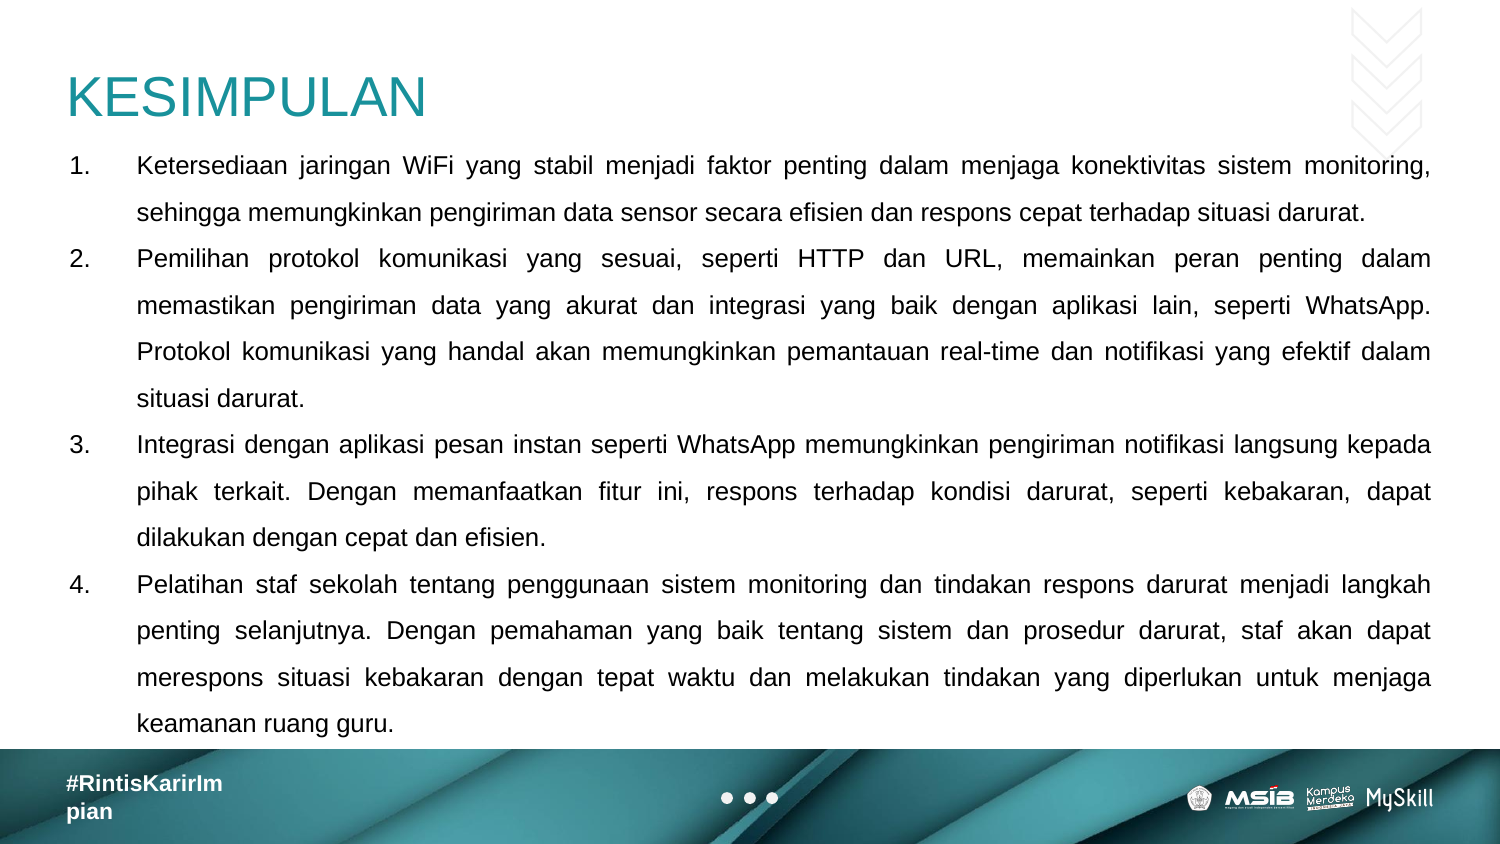

# KESIMPULAN
Ketersediaan jaringan WiFi yang stabil menjadi faktor penting dalam menjaga konektivitas sistem monitoring, sehingga memungkinkan pengiriman data sensor secara efisien dan respons cepat terhadap situasi darurat.
Pemilihan protokol komunikasi yang sesuai, seperti HTTP dan URL, memainkan peran penting dalam memastikan pengiriman data yang akurat dan integrasi yang baik dengan aplikasi lain, seperti WhatsApp. Protokol komunikasi yang handal akan memungkinkan pemantauan real-time dan notifikasi yang efektif dalam situasi darurat.
Integrasi dengan aplikasi pesan instan seperti WhatsApp memungkinkan pengiriman notifikasi langsung kepada pihak terkait. Dengan memanfaatkan fitur ini, respons terhadap kondisi darurat, seperti kebakaran, dapat dilakukan dengan cepat dan efisien.
Pelatihan staf sekolah tentang penggunaan sistem monitoring dan tindakan respons darurat menjadi langkah penting selanjutnya. Dengan pemahaman yang baik tentang sistem dan prosedur darurat, staf akan dapat merespons situasi kebakaran dengan tepat waktu dan melakukan tindakan yang diperlukan untuk menjaga keamanan ruang guru.